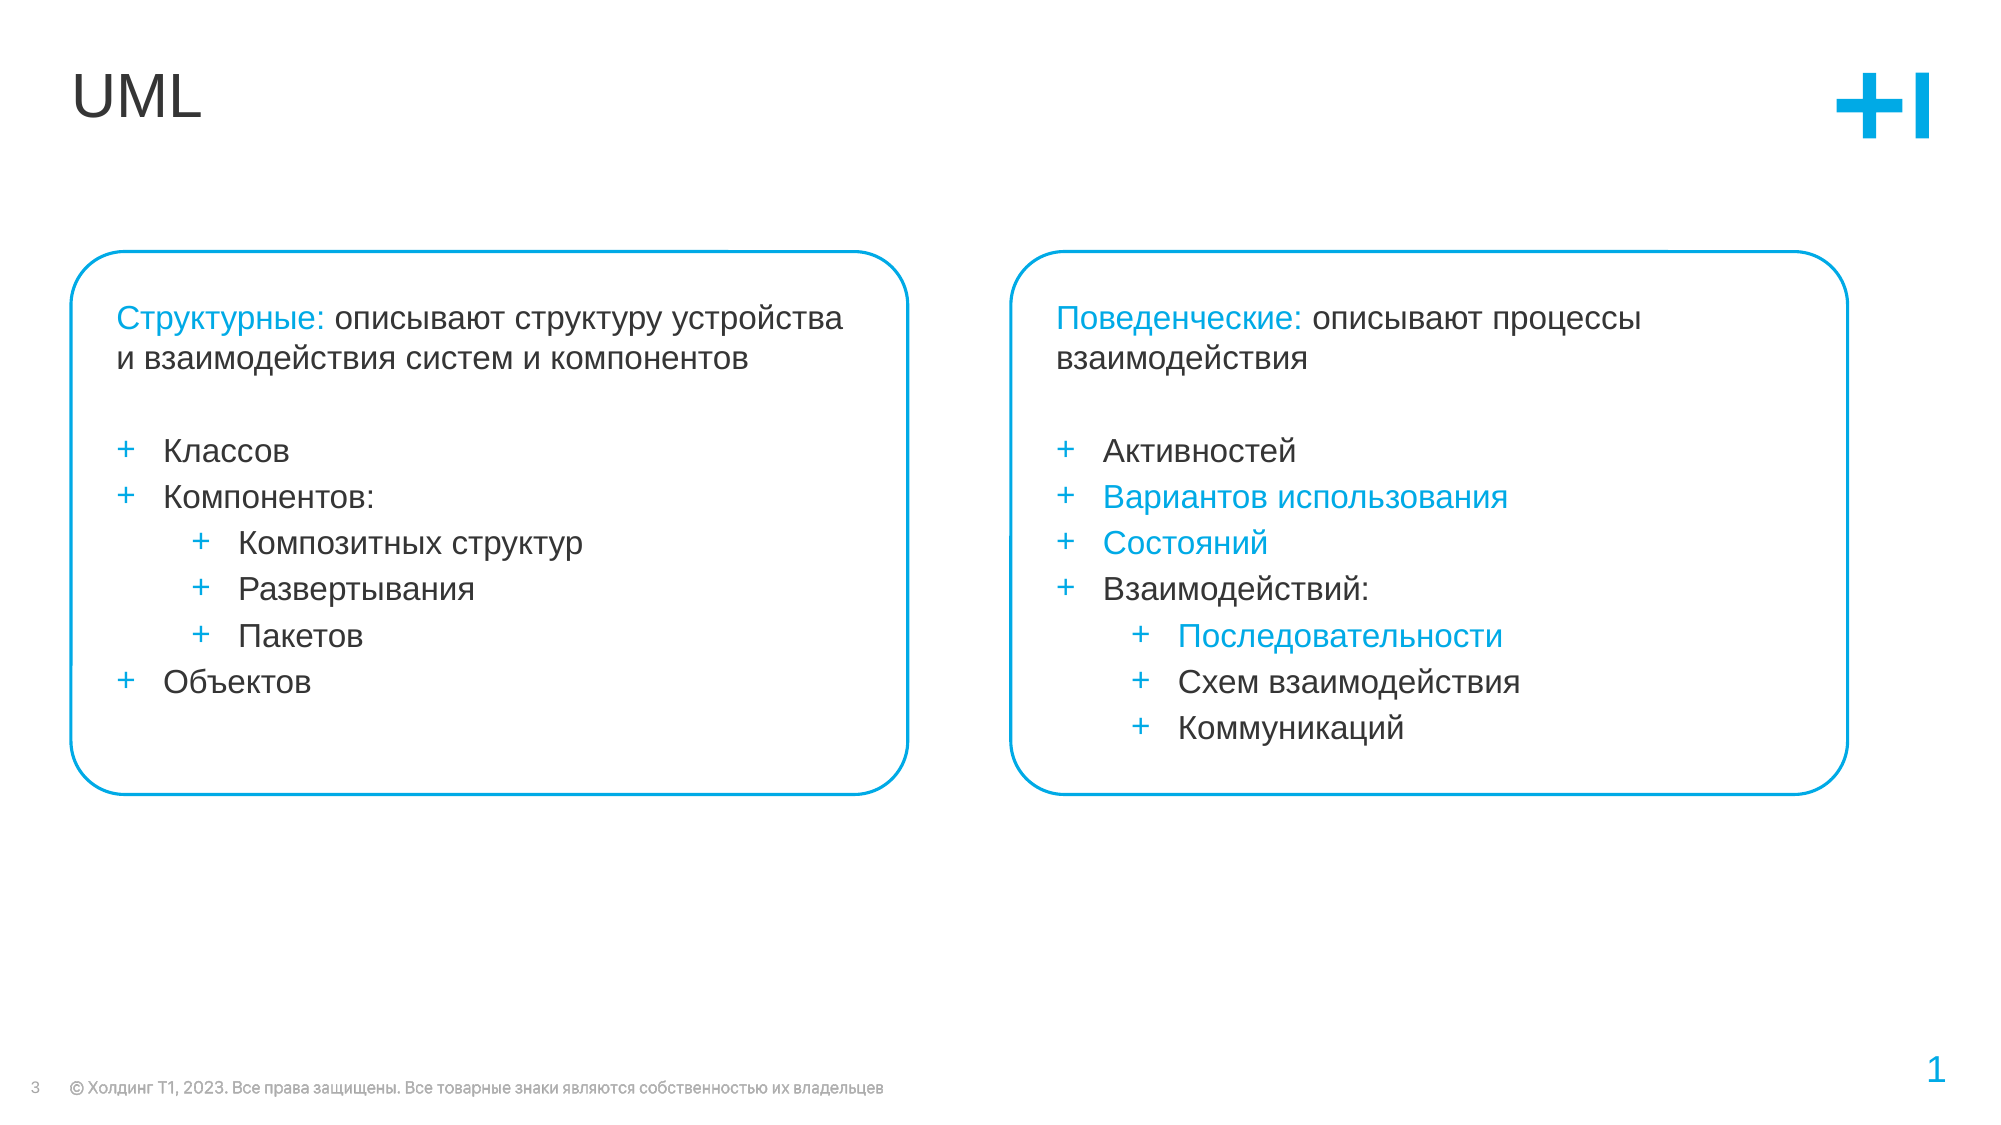

# UML
Структурные: описывают структуру устройства и взаимодействия систем и компонентов

Классов
Компонентов:
Композитных структур
Развертывания
Пакетов
Объектов

Поведенческие: описывают процессы взаимодействия

Активностей
Вариантов использования
Состояний
Взаимодействий:
Последовательности
Схем взаимодействия
Коммуникаций
1
Заголовок
Тест